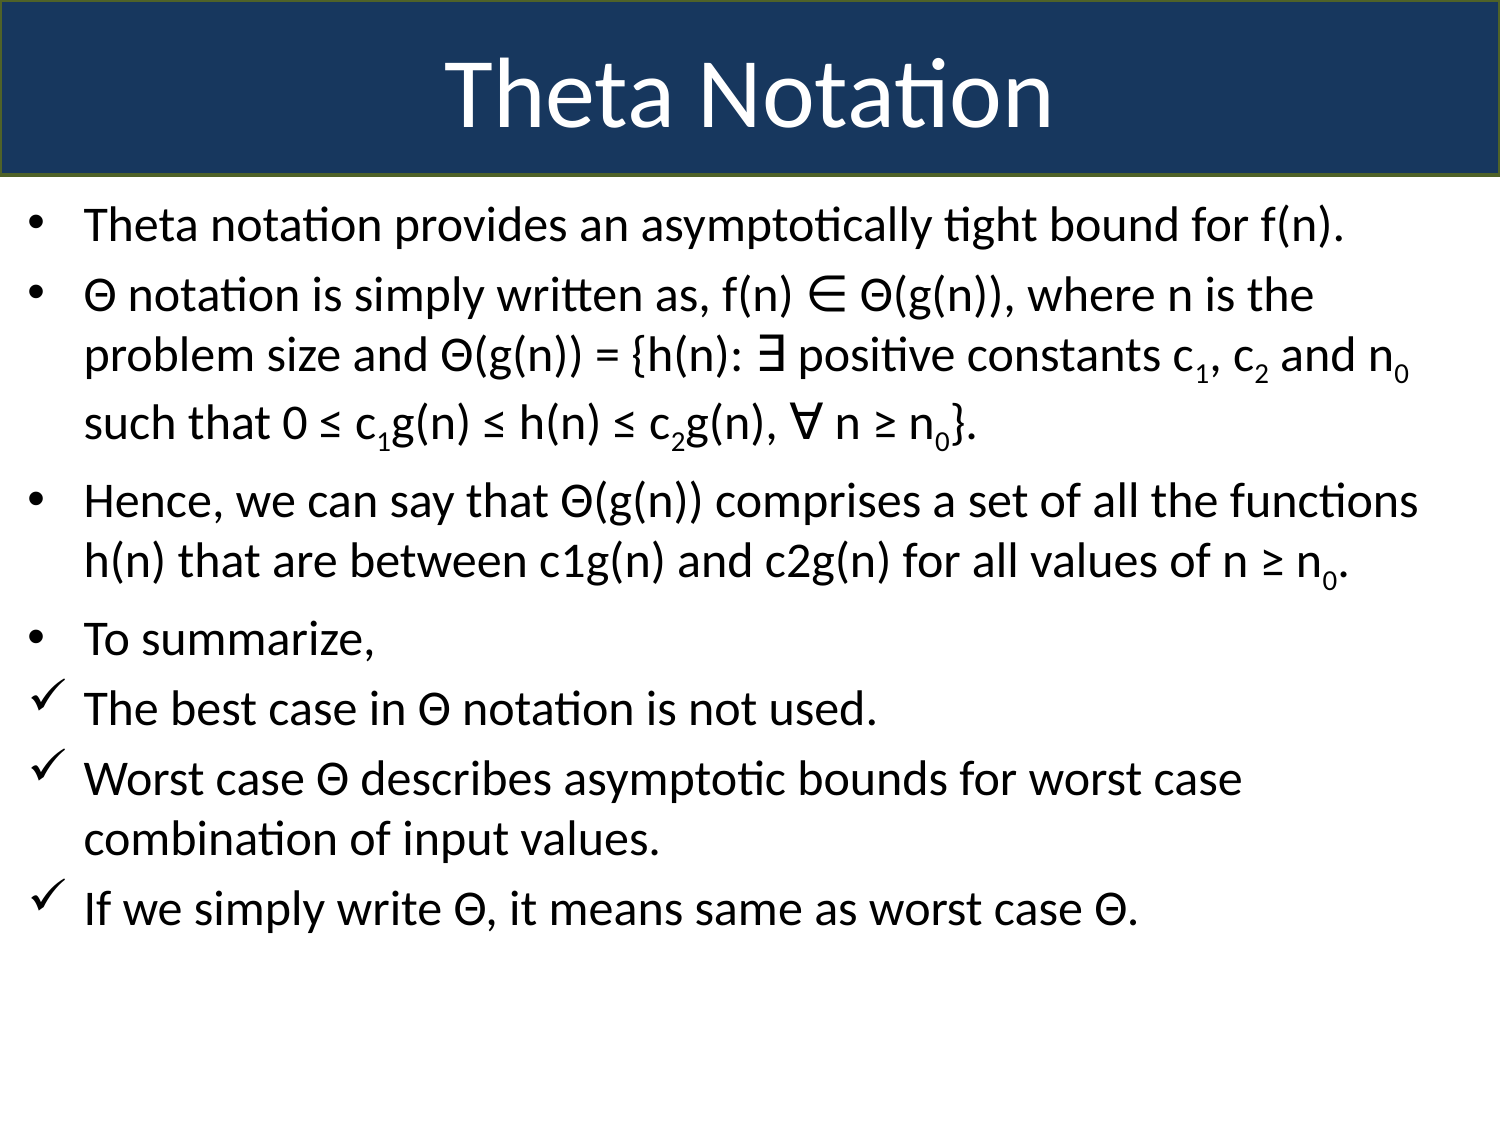

Theta Notation
Theta notation provides an asymptotically tight bound for f(n).
Θ notation is simply written as, f(n) ∈ Θ(g(n)), where n is the problem size and Θ(g(n)) = {h(n): ∃ positive constants c1, c2 and n0 such that 0 ≤ c1g(n) ≤ h(n) ≤ c2g(n), ∀ n ≥ n0}.
Hence, we can say that Θ(g(n)) comprises a set of all the functions h(n) that are between c1g(n) and c2g(n) for all values of n ≥ n0.
To summarize,
The best case in Θ notation is not used.
Worst case Θ describes asymptotic bounds for worst case combination of input values.
If we simply write Θ, it means same as worst case Θ.